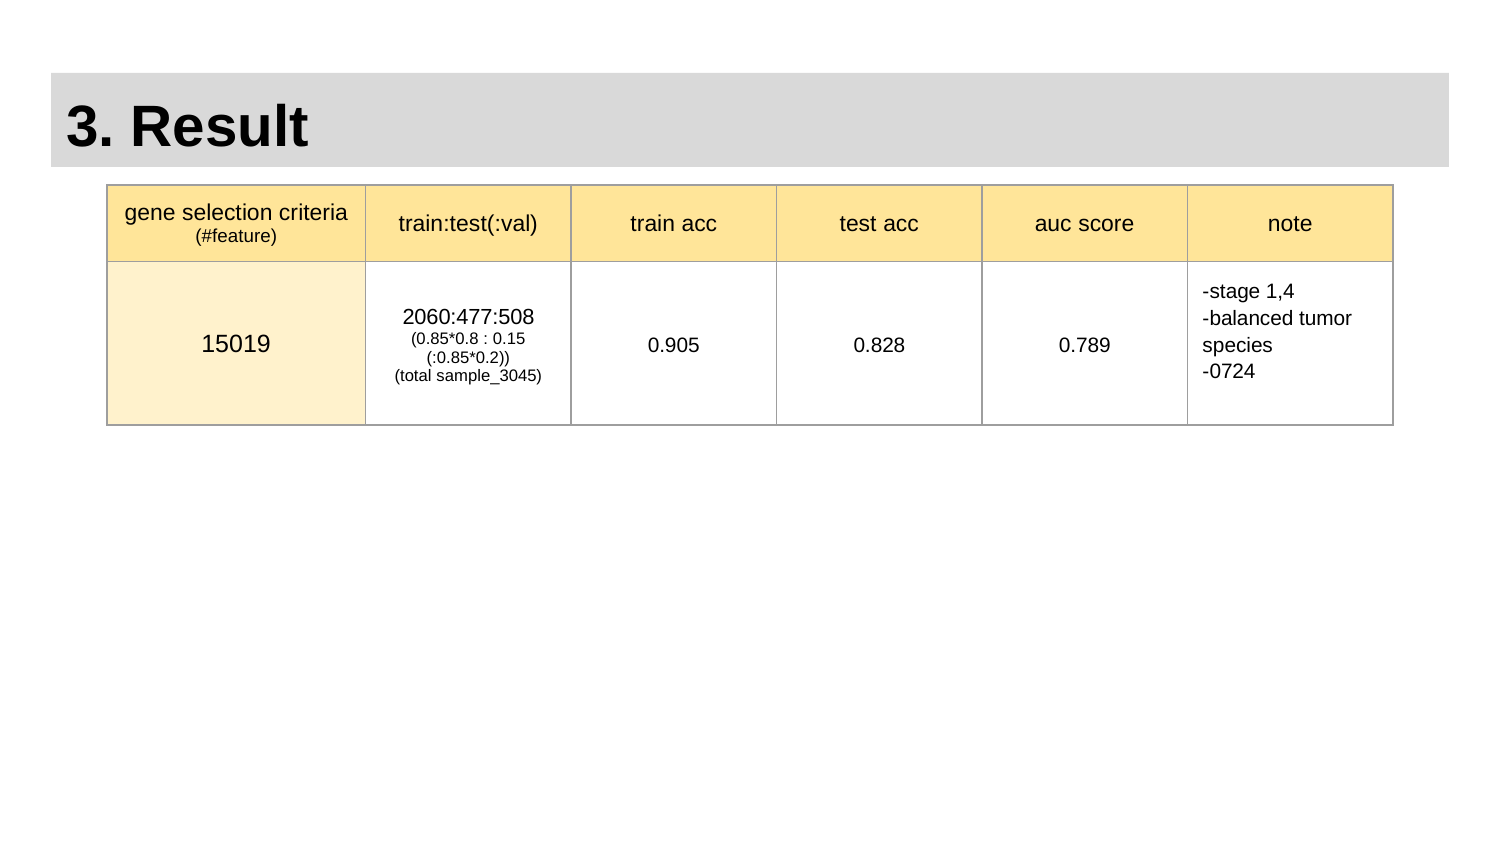

# 3. Result
| gene selection criteria (#feature) | train:test(:val) | train acc | test acc | auc score | note |
| --- | --- | --- | --- | --- | --- |
| 15019 | 2060:477:508 (0.85\*0.8 : 0.15 (:0.85\*0.2)) (total sample\_3045) | 0.905 | 0.828 | 0.789 | -stage 1,4 -balanced tumor species -0724 |